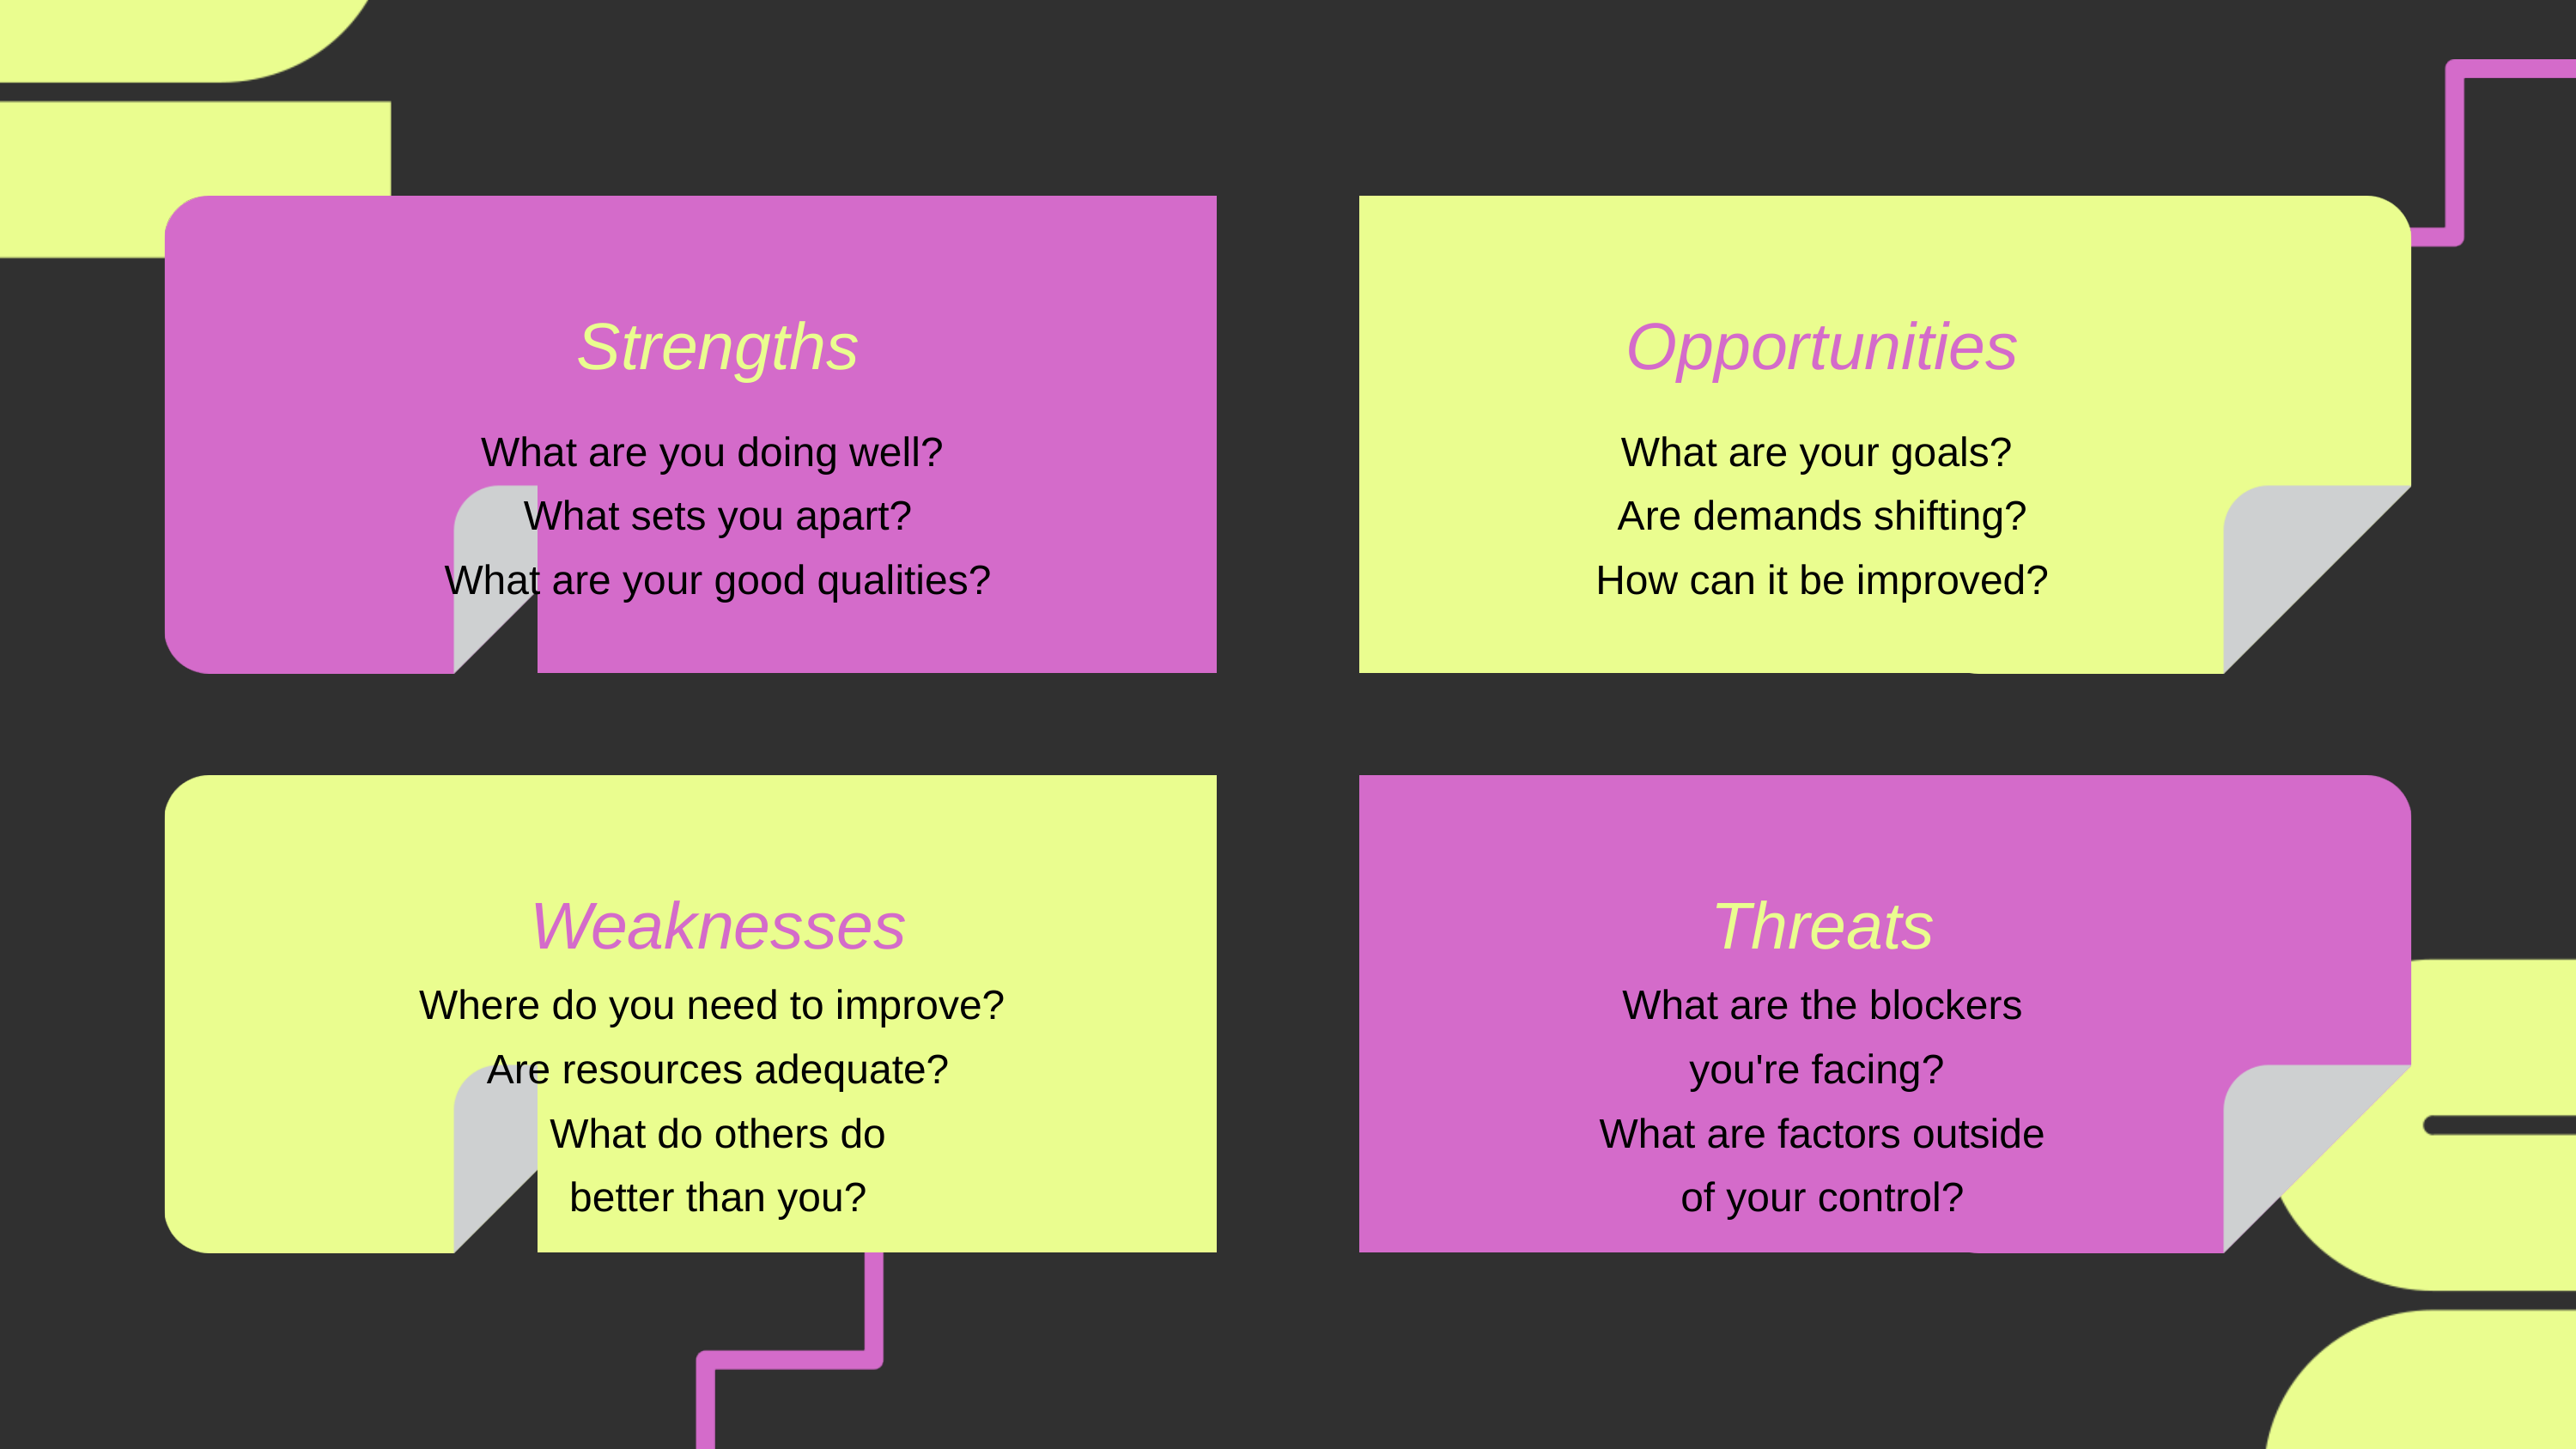

Strengths
Opportunities
What are you doing well?
What sets you apart?
What are your good qualities?
What are your goals?
Are demands shifting?
How can it be improved?

Weaknesses
Threats

Where do you need to improve?
Are resources adequate?
What do others do
better than you?
What are the blockers
you're facing?
What are factors outside
of your control?